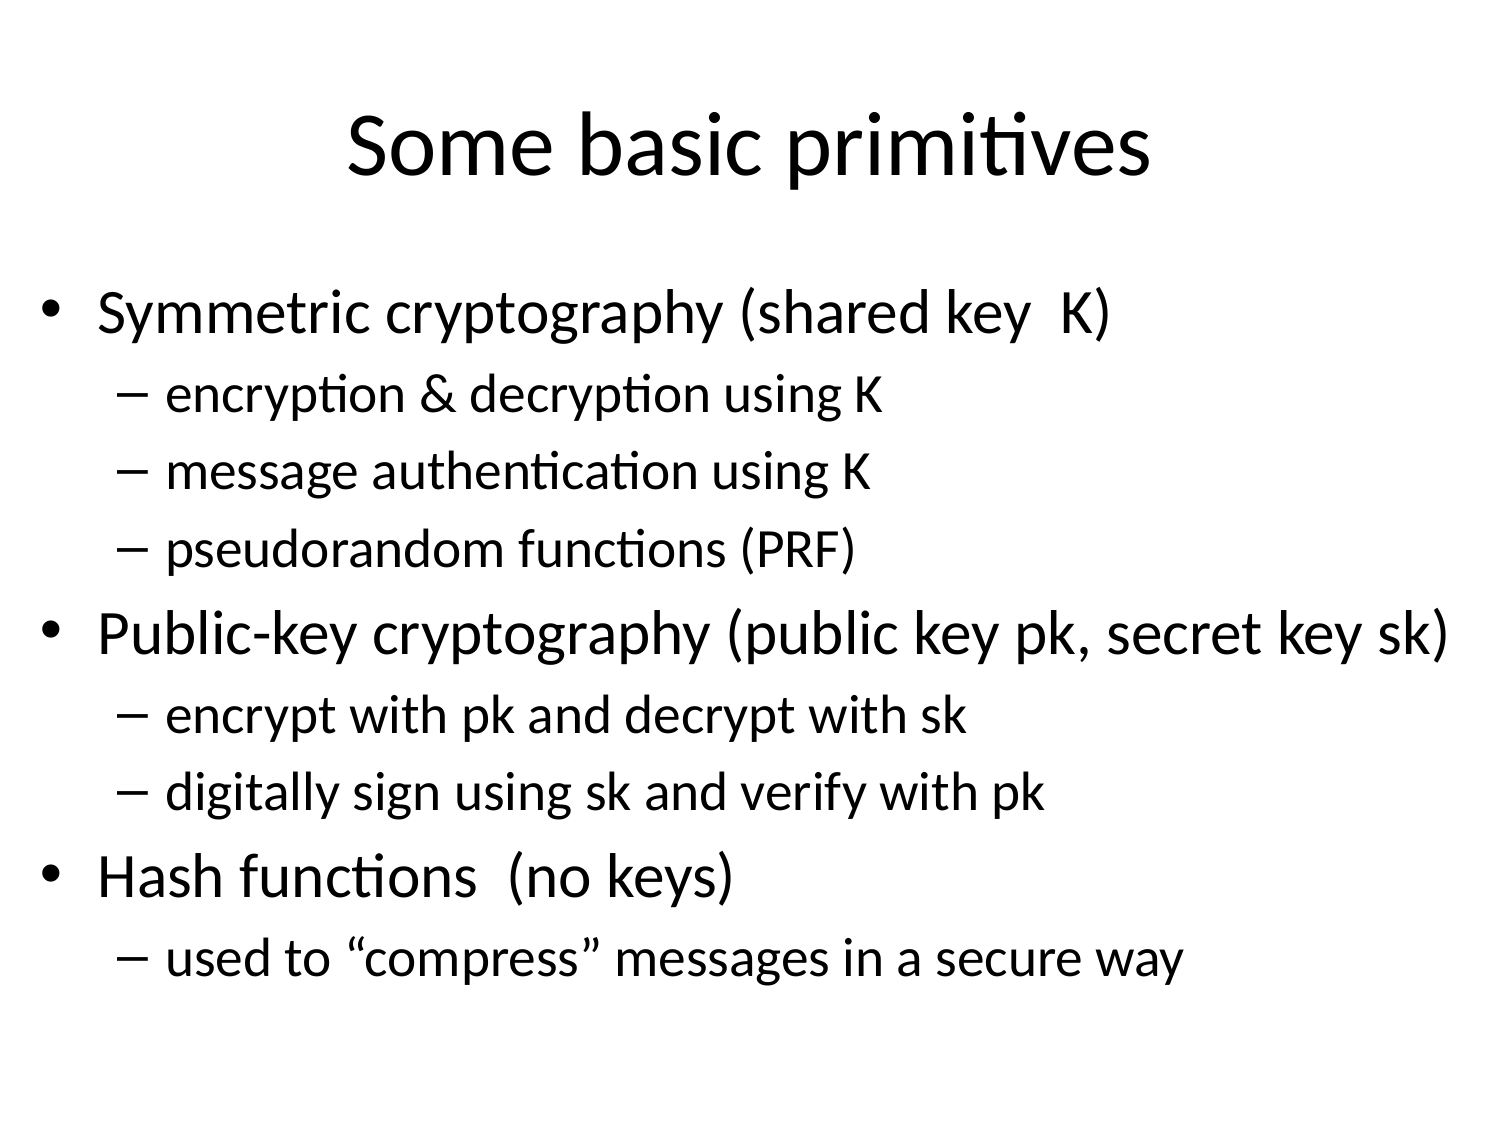

# Some basic primitives
Symmetric cryptography (shared key  K)
encryption & decryption using K
message authentication using K
pseudorandom functions (PRF)
Public-key cryptography (public key pk, secret key sk)
encrypt with pk and decrypt with sk
digitally sign using sk and verify with pk
Hash functions  (no keys)
used to “compress” messages in a secure way